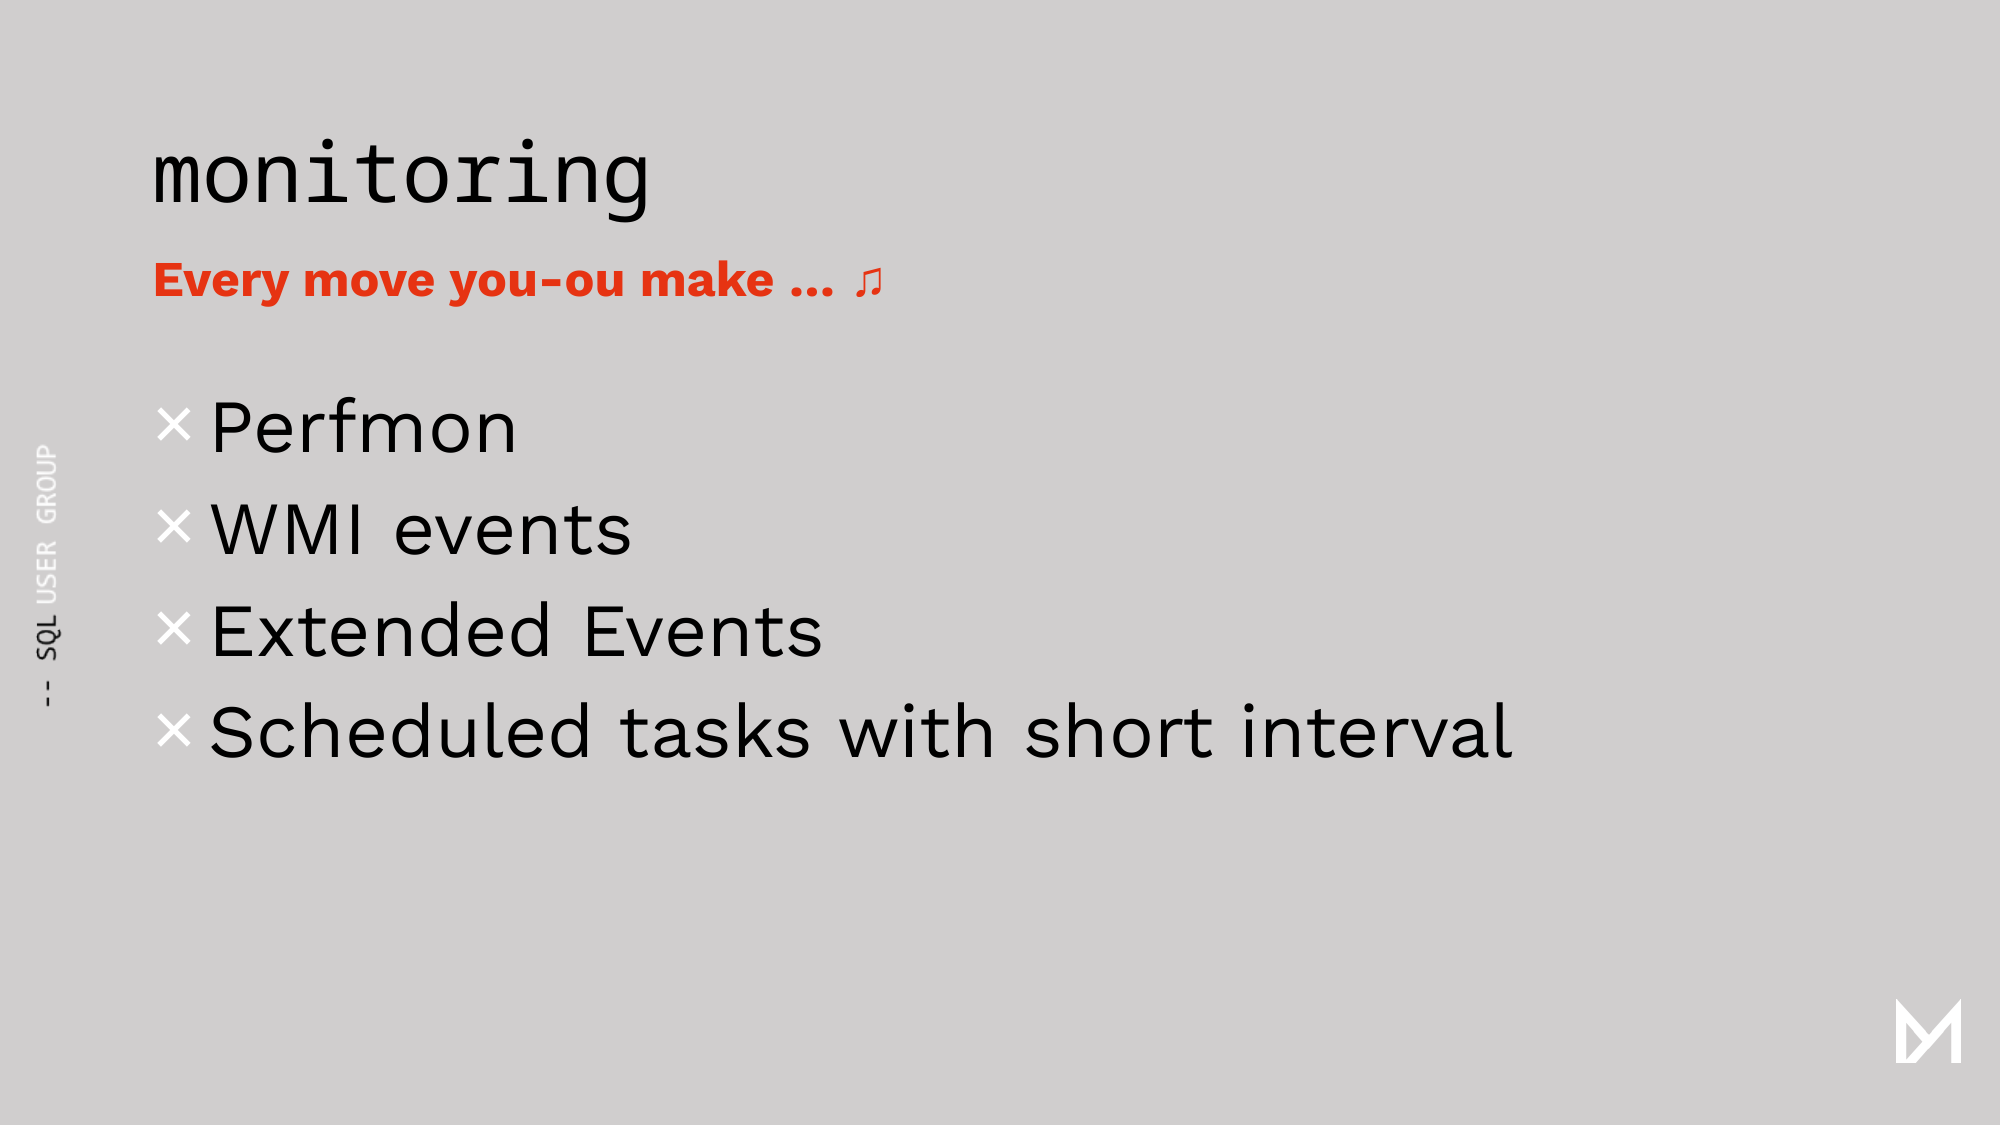

# monitoring
Every move you-ou make … ♫
Perfmon
WMI events
Extended Events
Scheduled tasks with short interval